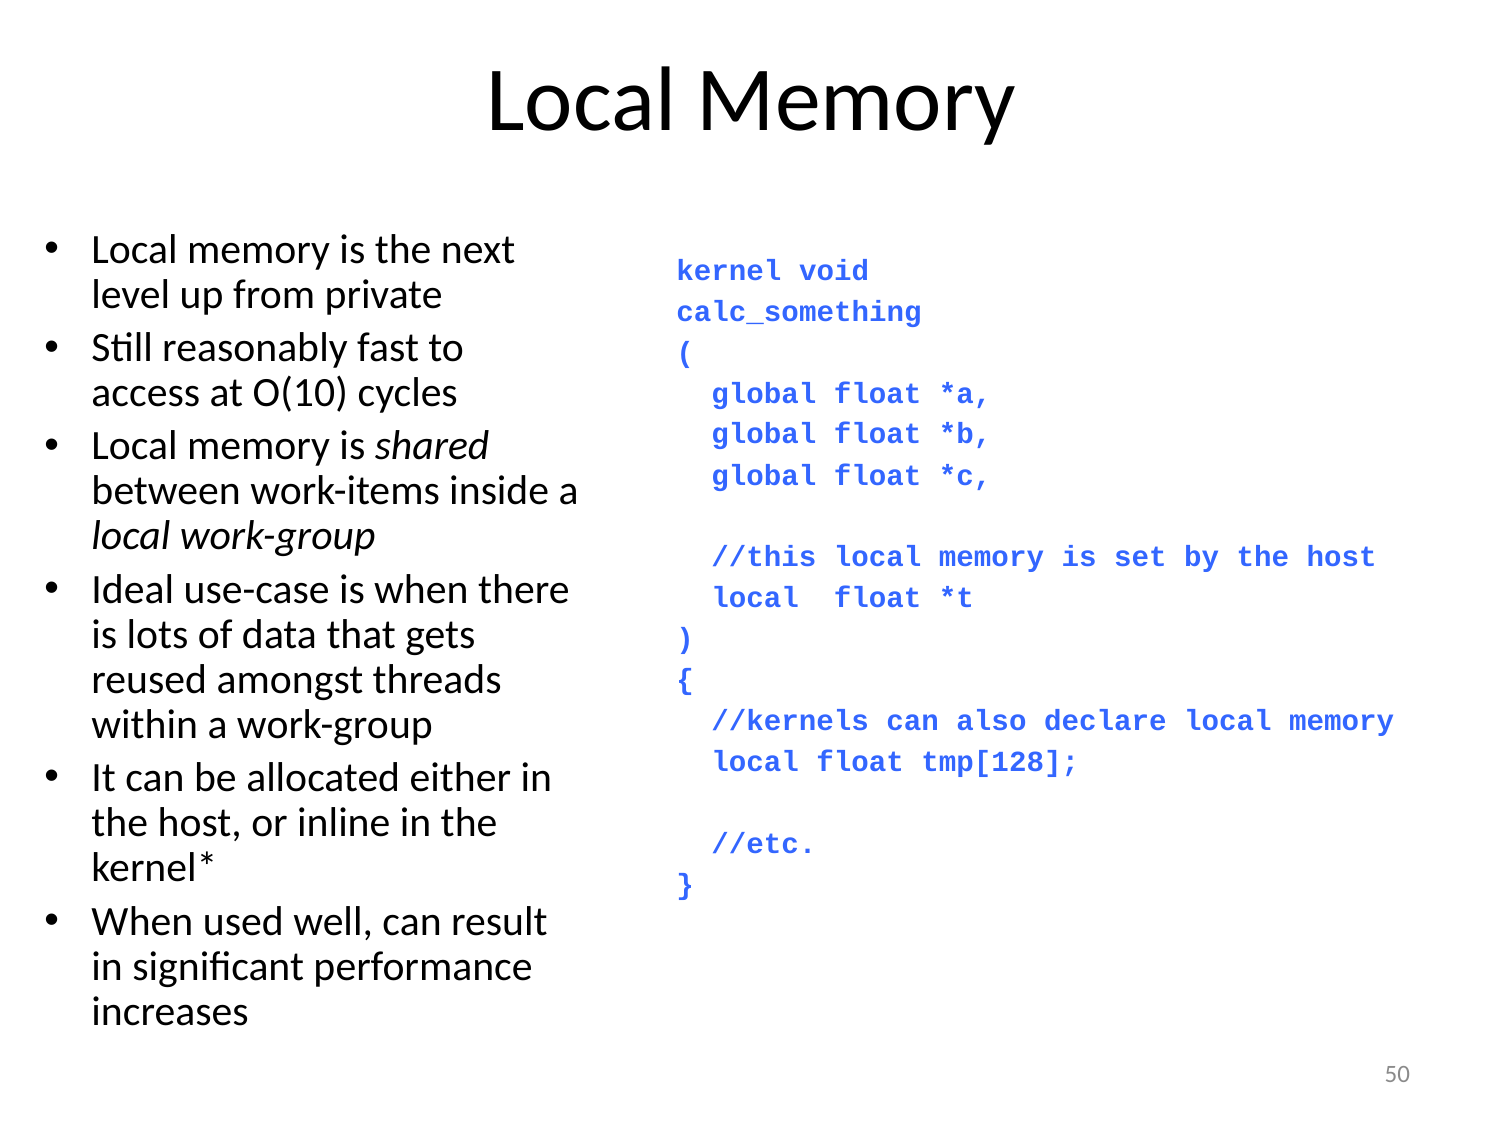

# Local Memory
Local memory is the next level up from private
Still reasonably fast to access at O(10) cycles
Local memory is shared between work-items inside a local work-group
Ideal use-case is when there is lots of data that gets reused amongst threads within a work-group
It can be allocated either in the host, or inline in the kernel*
When used well, can result in significant performance increases
kernel void
calc_something
(
  global float *a,
  global float *b,
  global float *c,

  //this local memory is set by the host
  local  float *t
)
{
  //kernels can also declare local memory
  local float tmp[128];

  //etc.
}
50